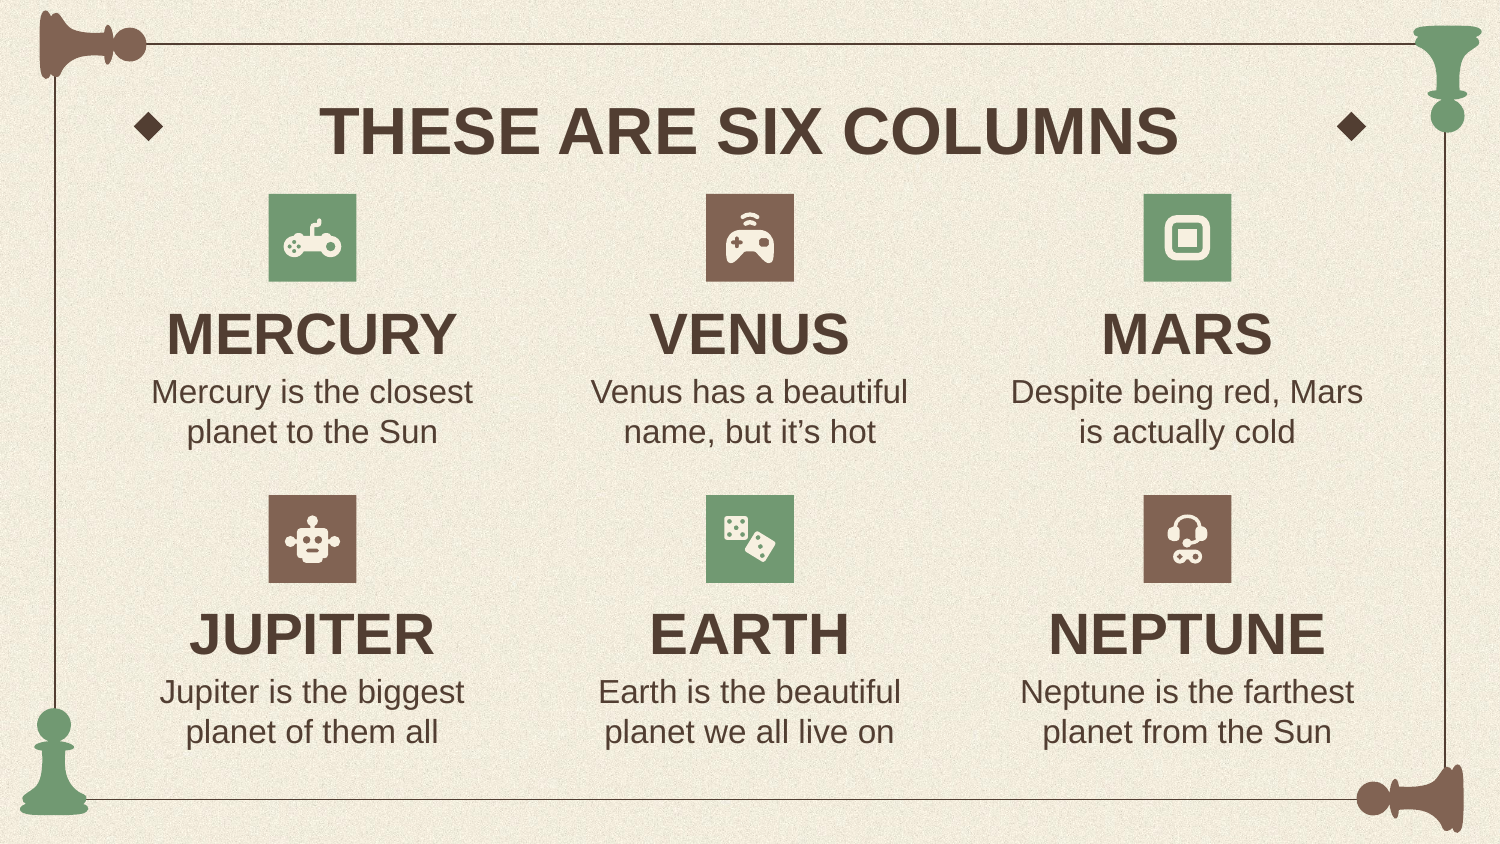

# THESE ARE SIX COLUMNS

MERCURY
VENUS
MARS
Mercury is the closest planet to the Sun
Venus has a beautiful name, but it’s hot
Despite being red, Mars is actually cold

JUPITER
EARTH
NEPTUNE
Jupiter is the biggest planet of them all
Earth is the beautiful planet we all live on
Neptune is the farthest planet from the Sun